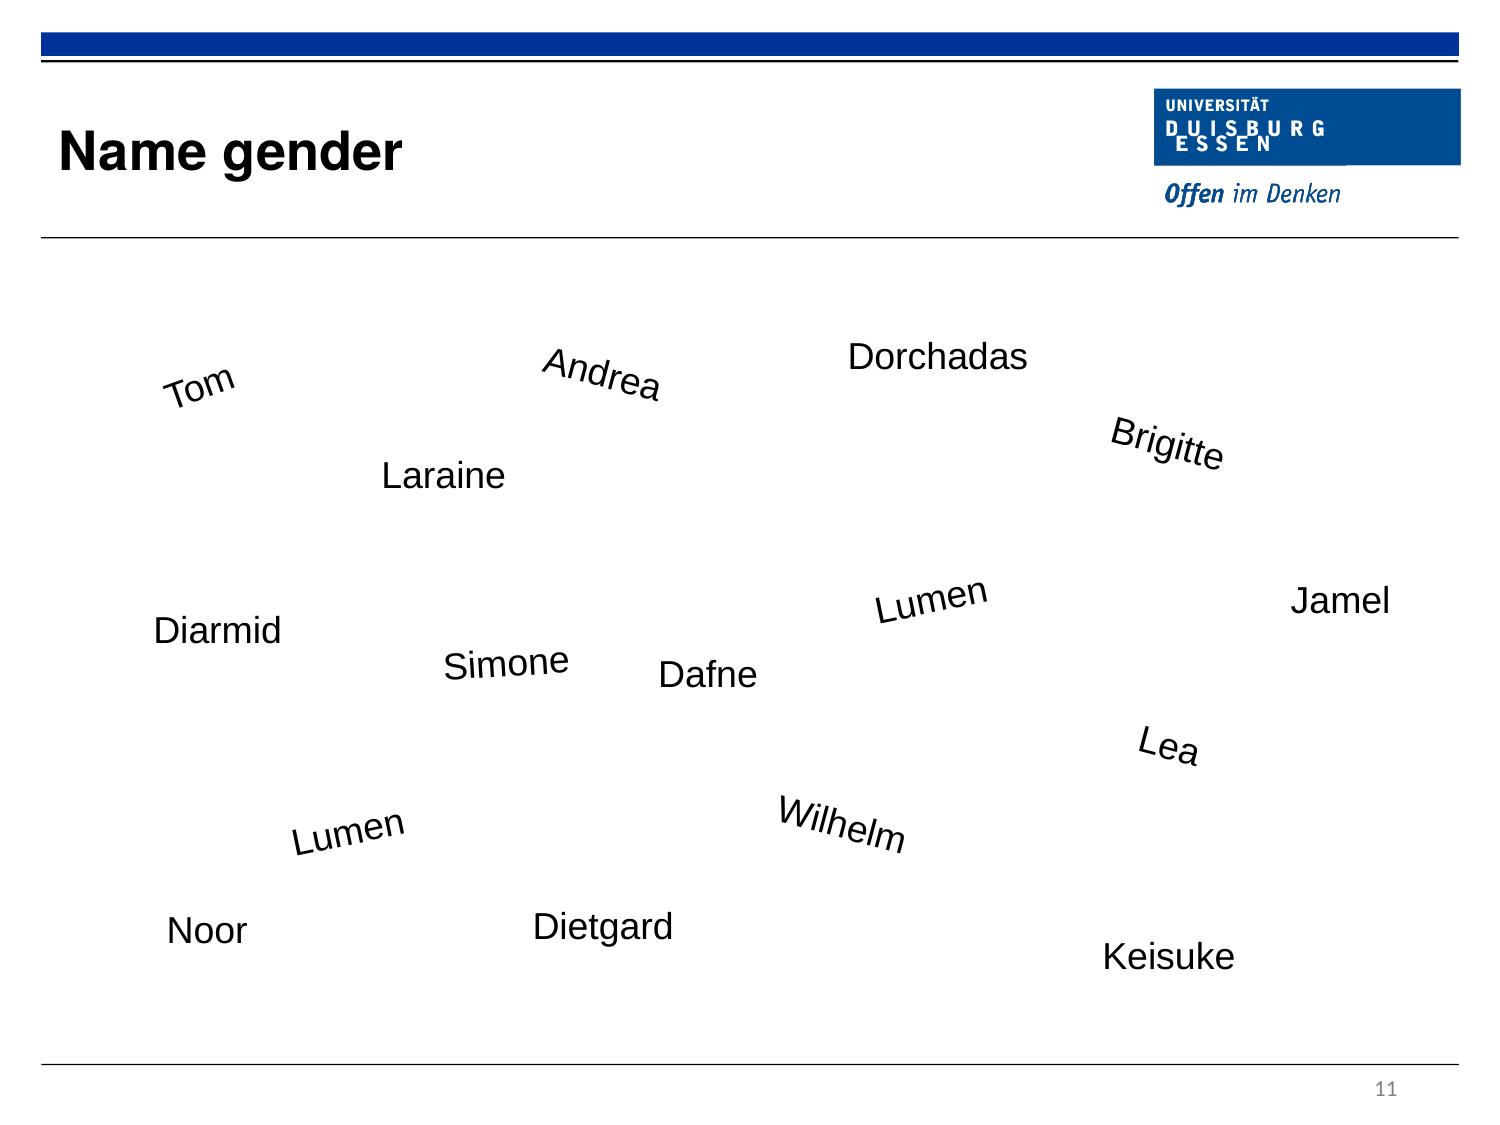

# Name gender
Dorchadas
Andrea
Tom
Brigitte
Laraine
Lumen
Jamel
Diarmid
Simone
Dafne
Lea
Wilhelm
Lumen
Dietgard
Noor
Keisuke